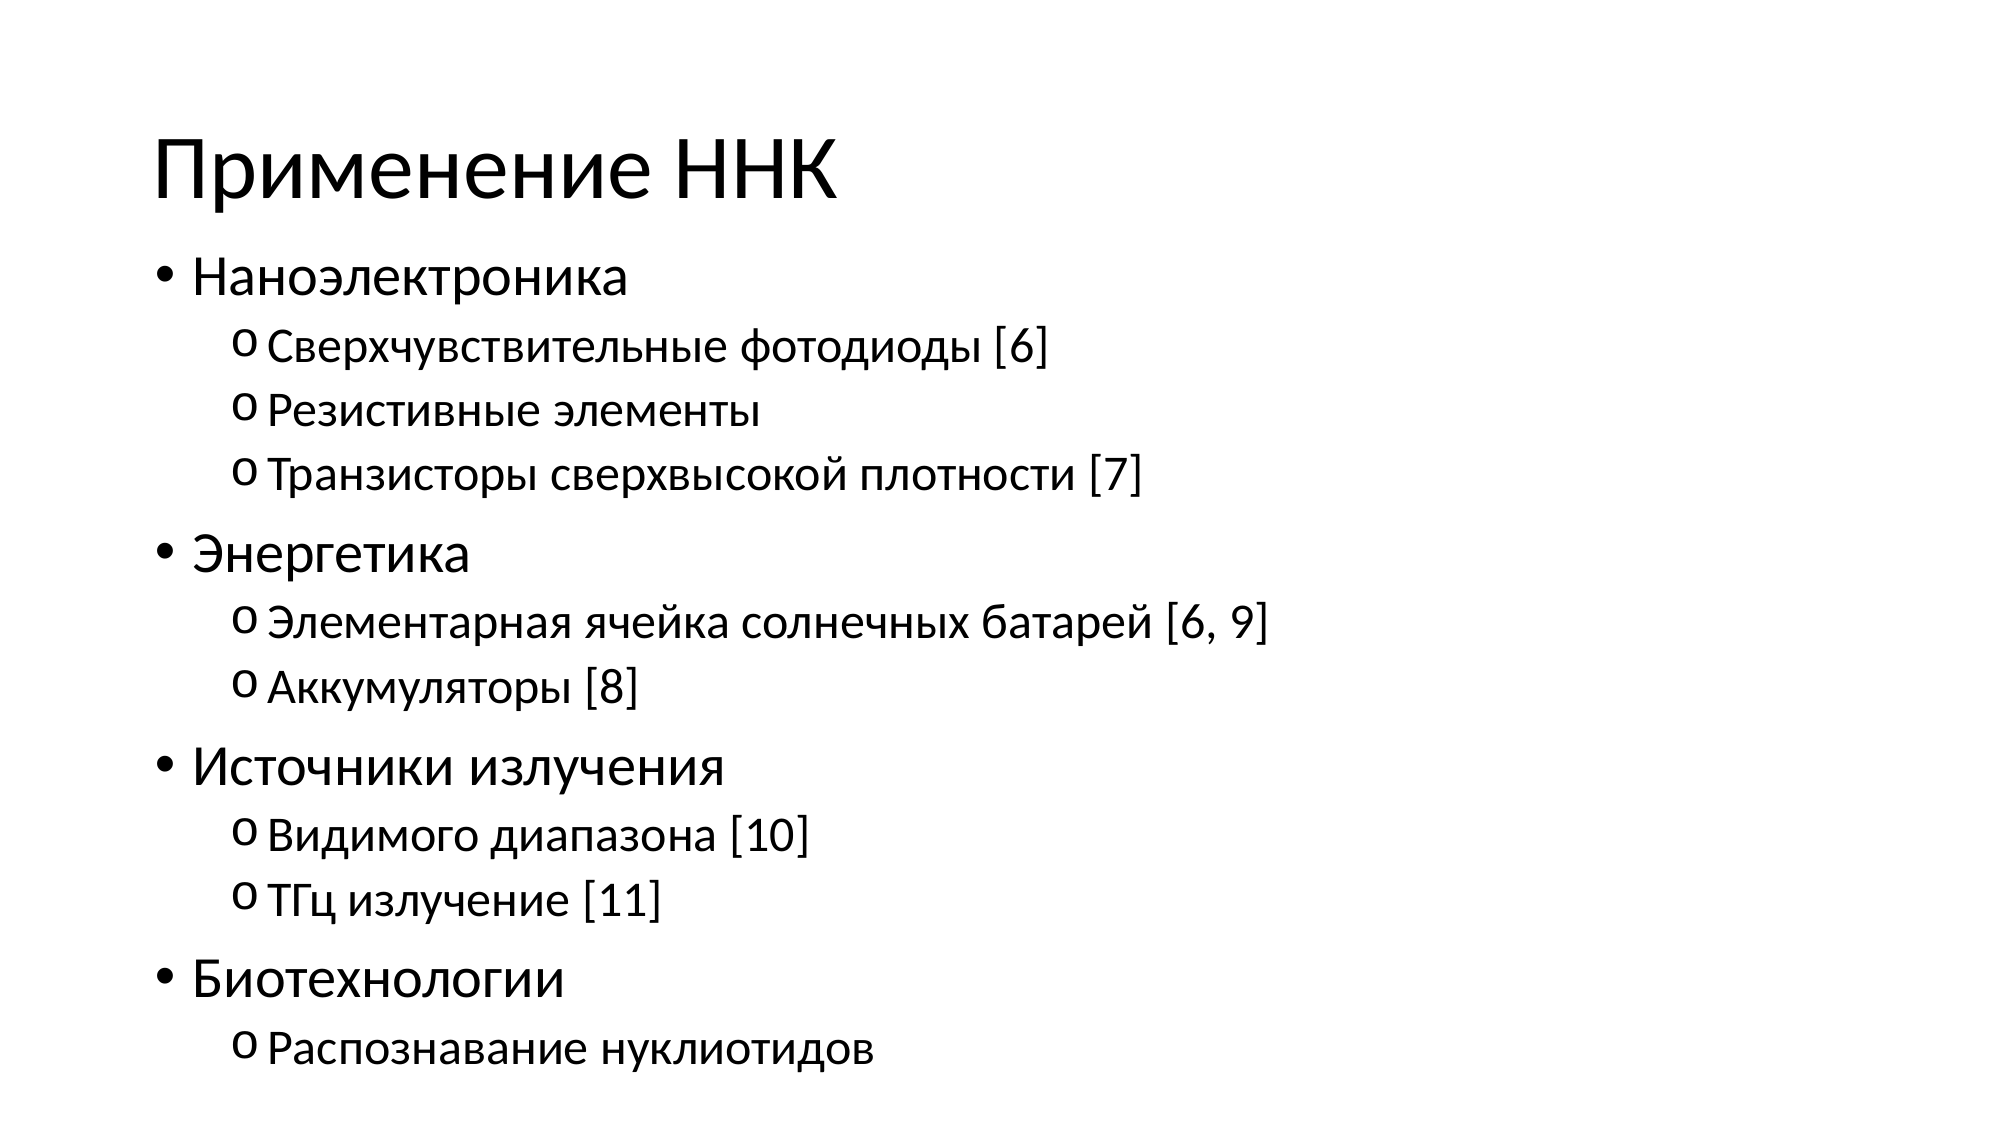

# Применение ННК
Наноэлектроника
Сверхчувствительные фотодиоды [6]
Резистивные элементы
Транзисторы сверхвысокой плотности [7]
Энергетика
Элементарная ячейка солнечных батарей [6, 9]
Аккумуляторы [8]
Источники излучения
Видимого диапазона [10]
ТГц излучение [11]
Биотехнологии
Распознавание нуклиотидов